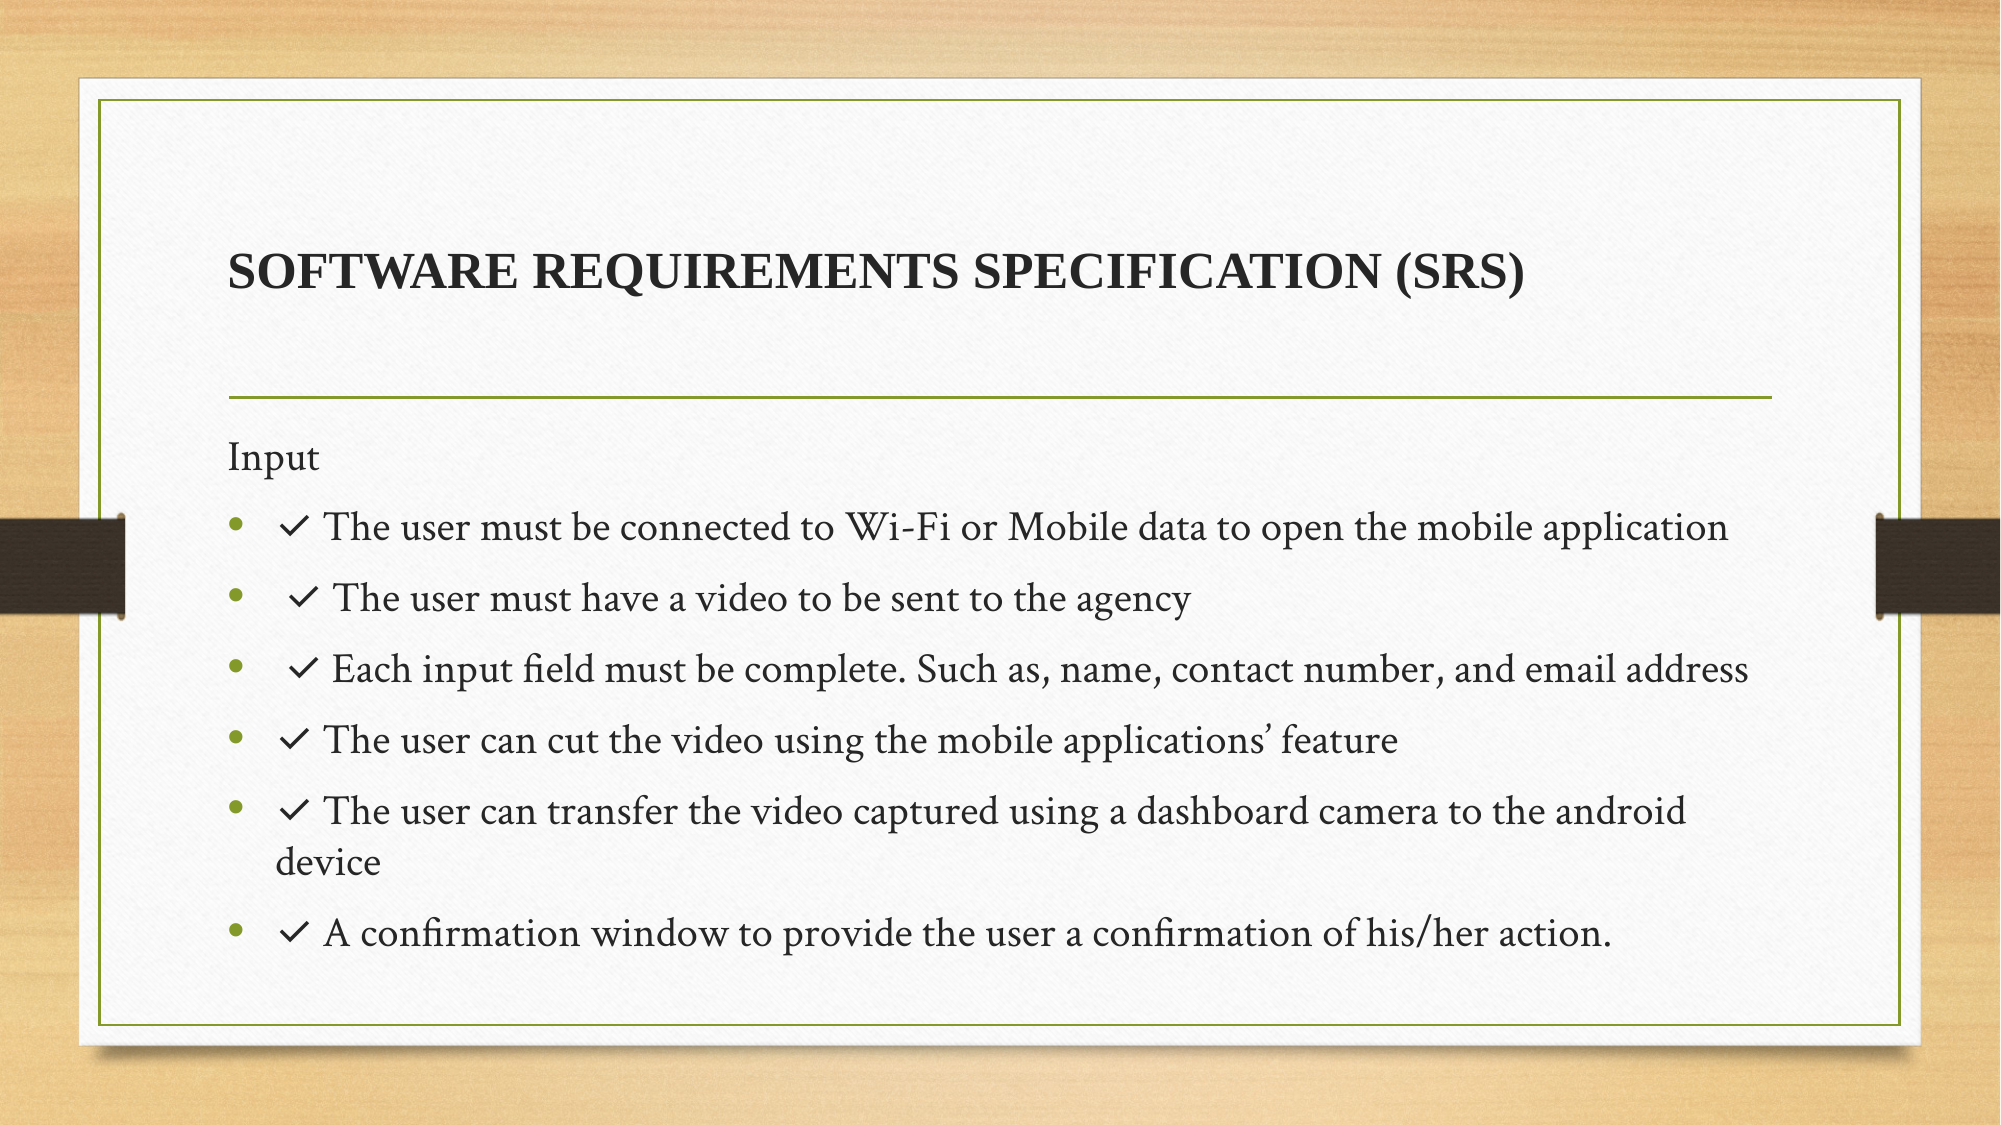

# SOFTWARE REQUIREMENTS SPECIFICATION (SRS)
Input
✓ The user must be connected to Wi-Fi or Mobile data to open the mobile application
 ✓ The user must have a video to be sent to the agency
 ✓ Each input field must be complete. Such as, name, contact number, and email address
✓ The user can cut the video using the mobile applications’ feature
✓ The user can transfer the video captured using a dashboard camera to the android device
✓ A confirmation window to provide the user a confirmation of his/her action.